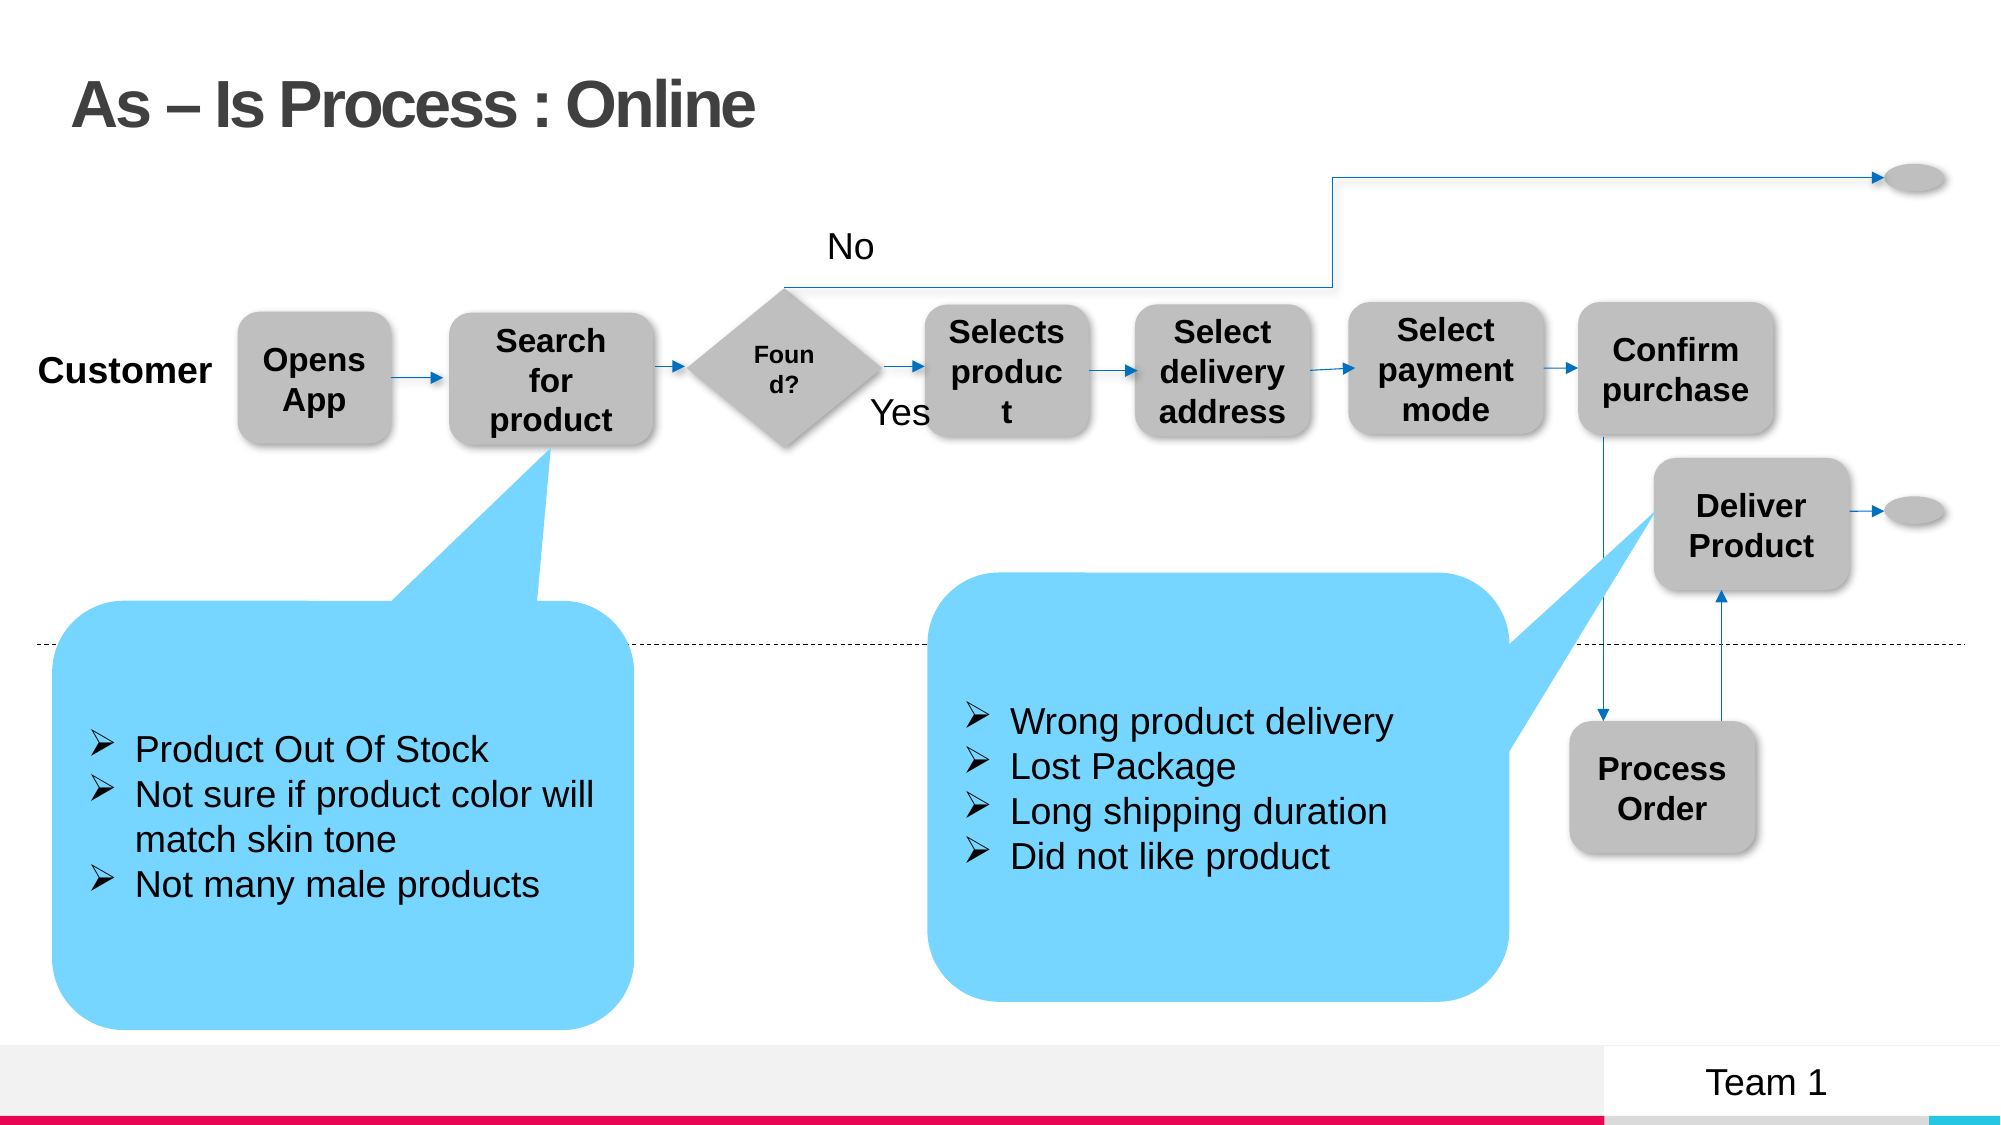

# As – Is Process : Online

No
Found?
Select payment mode
Confirm purchase
Select delivery address
Selects product
Opens App
Search for product
Customer
Yes
Deliver Product

Wrong product delivery
Lost Package
Long shipping duration
Did not like product
Product Out Of Stock
Not sure if product color will match skin tone
Not many male products
Process Order
Sephora